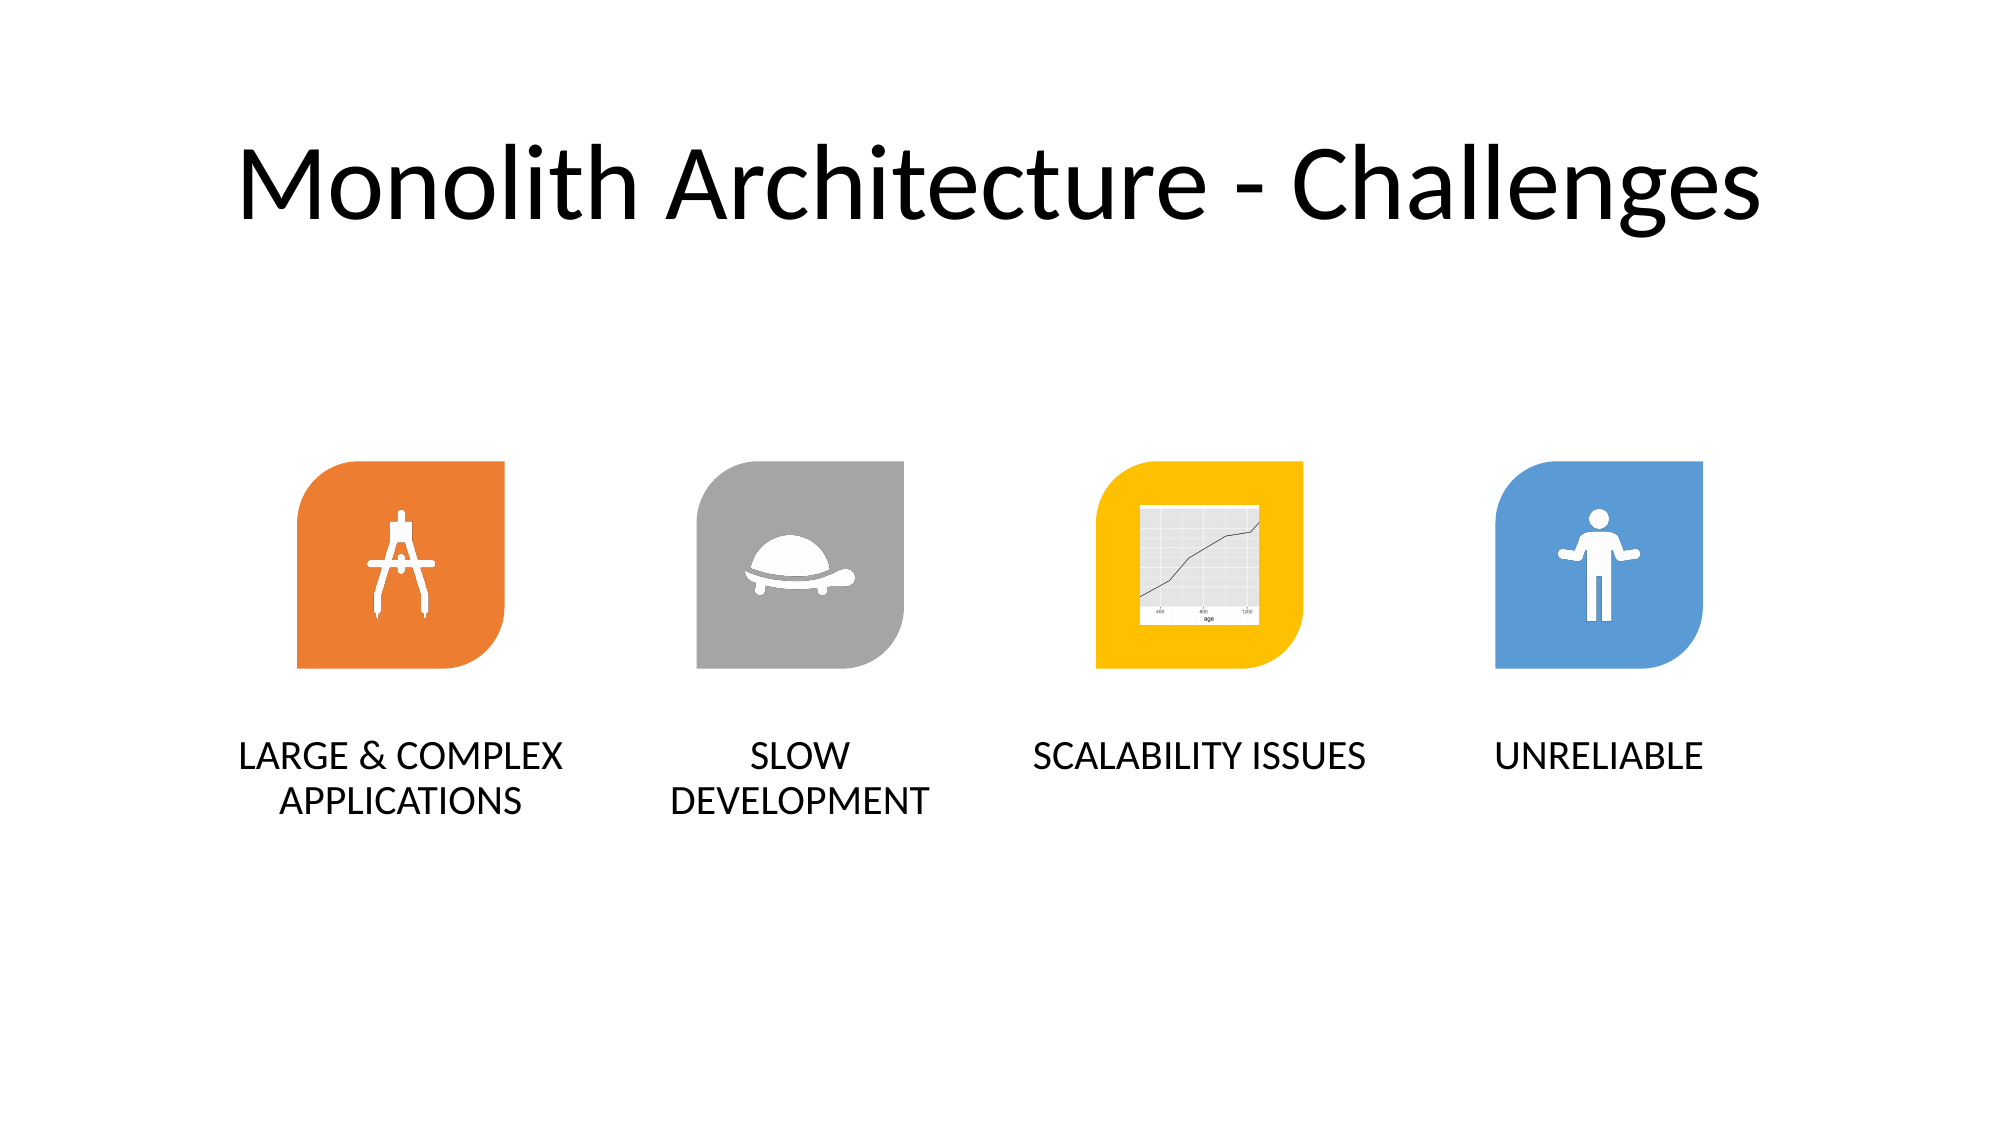

Monolith Architecture - Challenges
Large & Complex applications
Slow Development
Scalability Issues
Unreliable